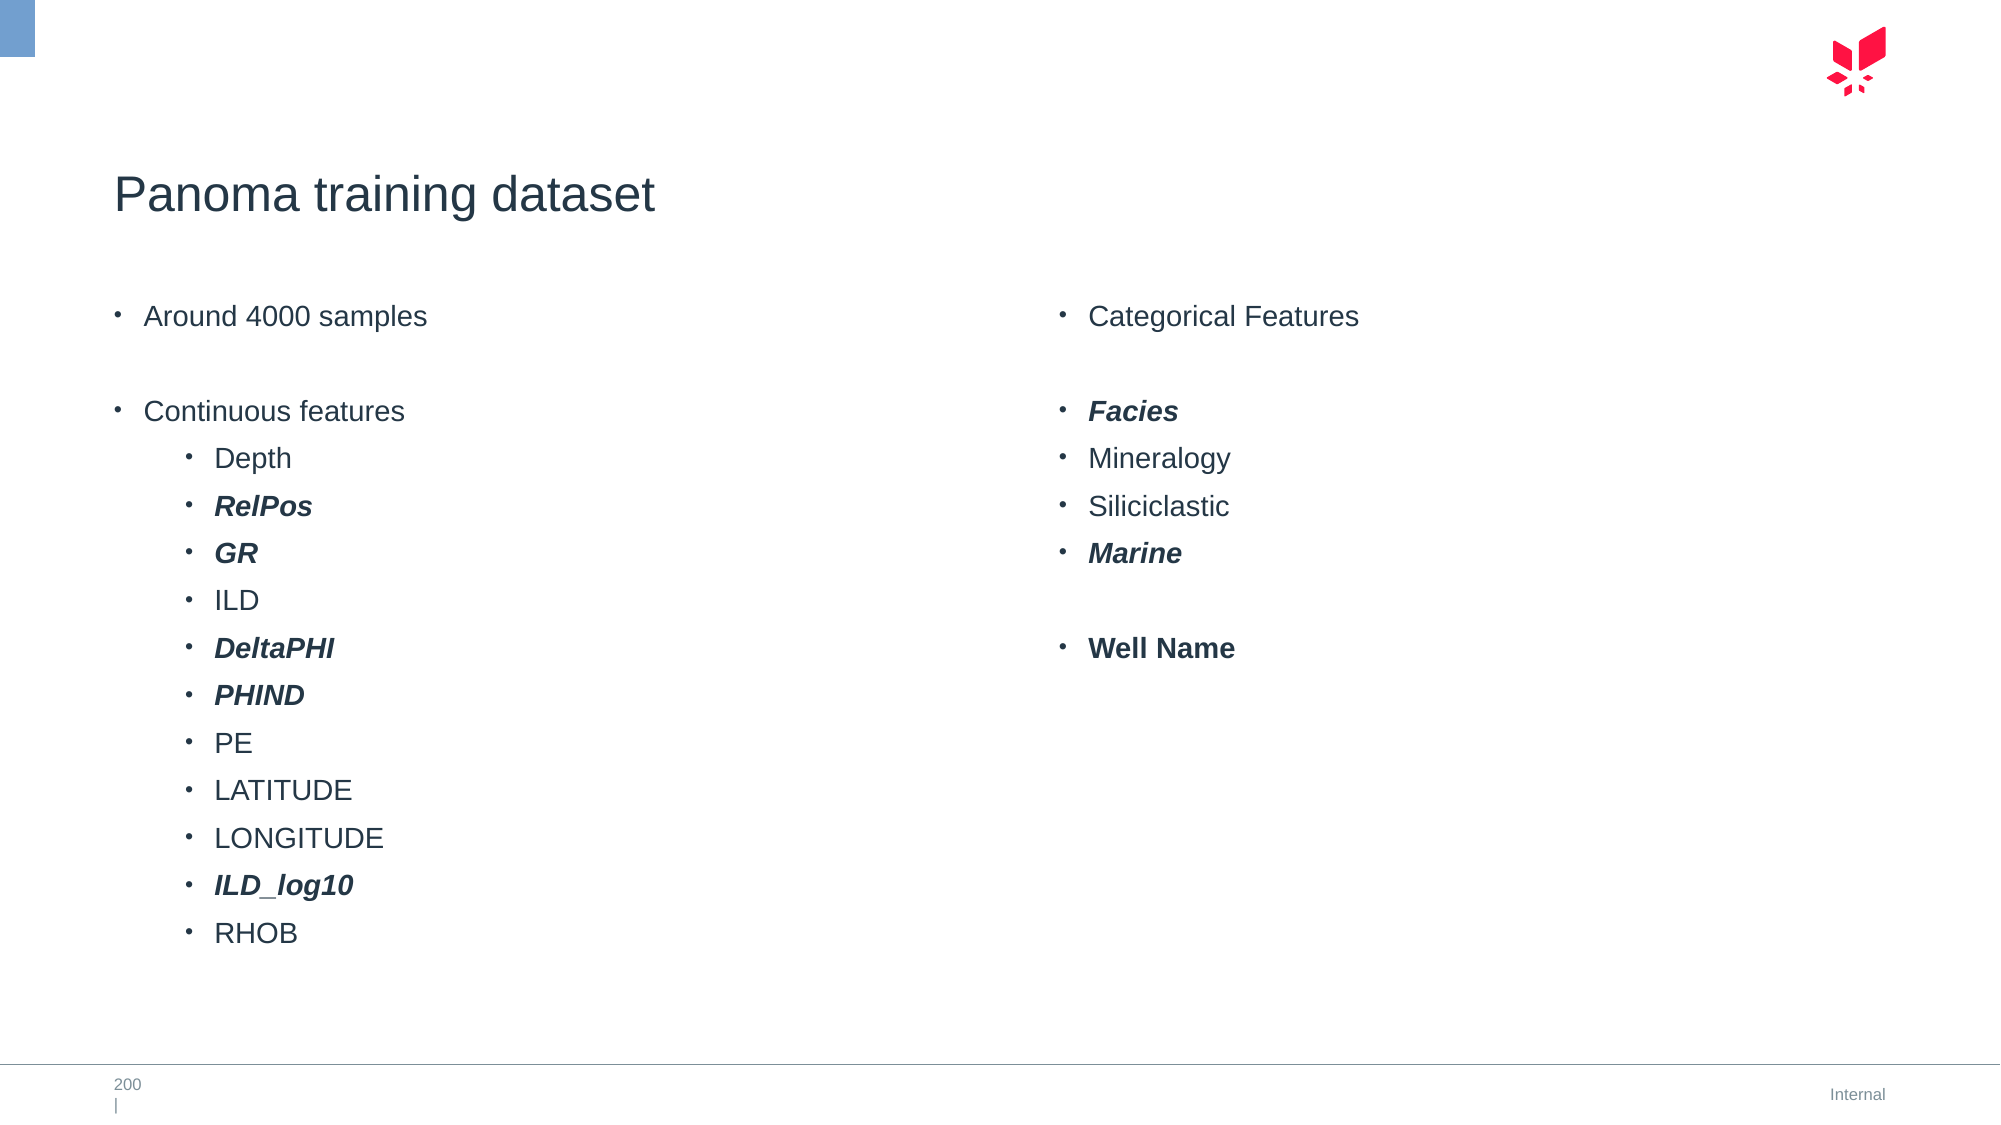

# Panoma training dataset
Around 4000 samples

Continuous features
Depth
RelPos
GR
ILD
DeltaPHI
PHIND
PE
LATITUDE
LONGITUDE
ILD_log10
RHOB

Categorical Features

Facies
Mineralogy
Siliciclastic
Marine

Well Name
200  |